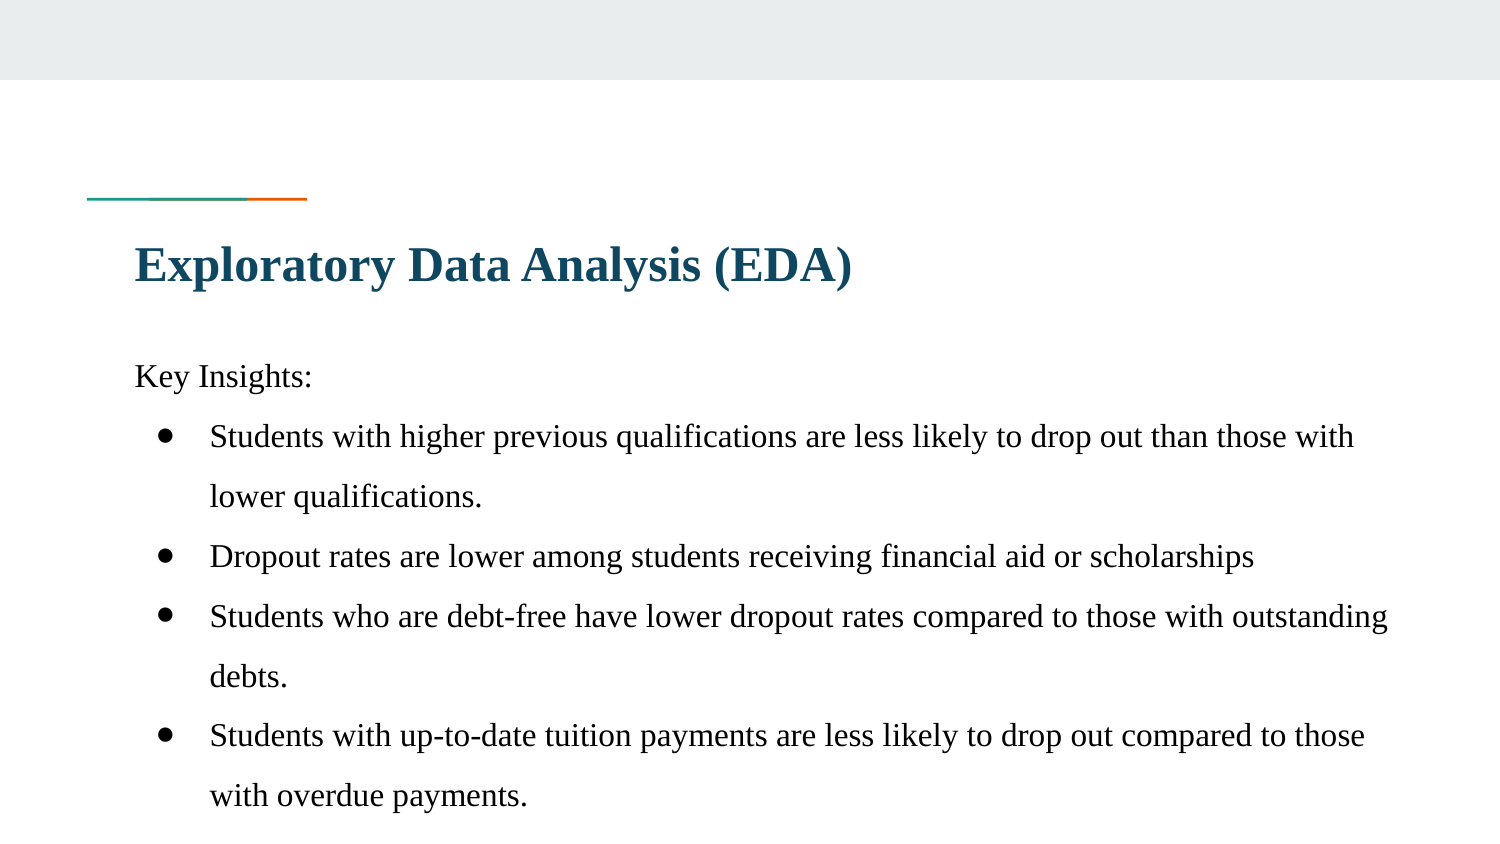

# Exploratory Data Analysis (EDA)
Key Insights:
Students with higher previous qualifications are less likely to drop out than those with lower qualifications.
Dropout rates are lower among students receiving financial aid or scholarships
Students who are debt-free have lower dropout rates compared to those with outstanding debts.
Students with up-to-date tuition payments are less likely to drop out compared to those with overdue payments.